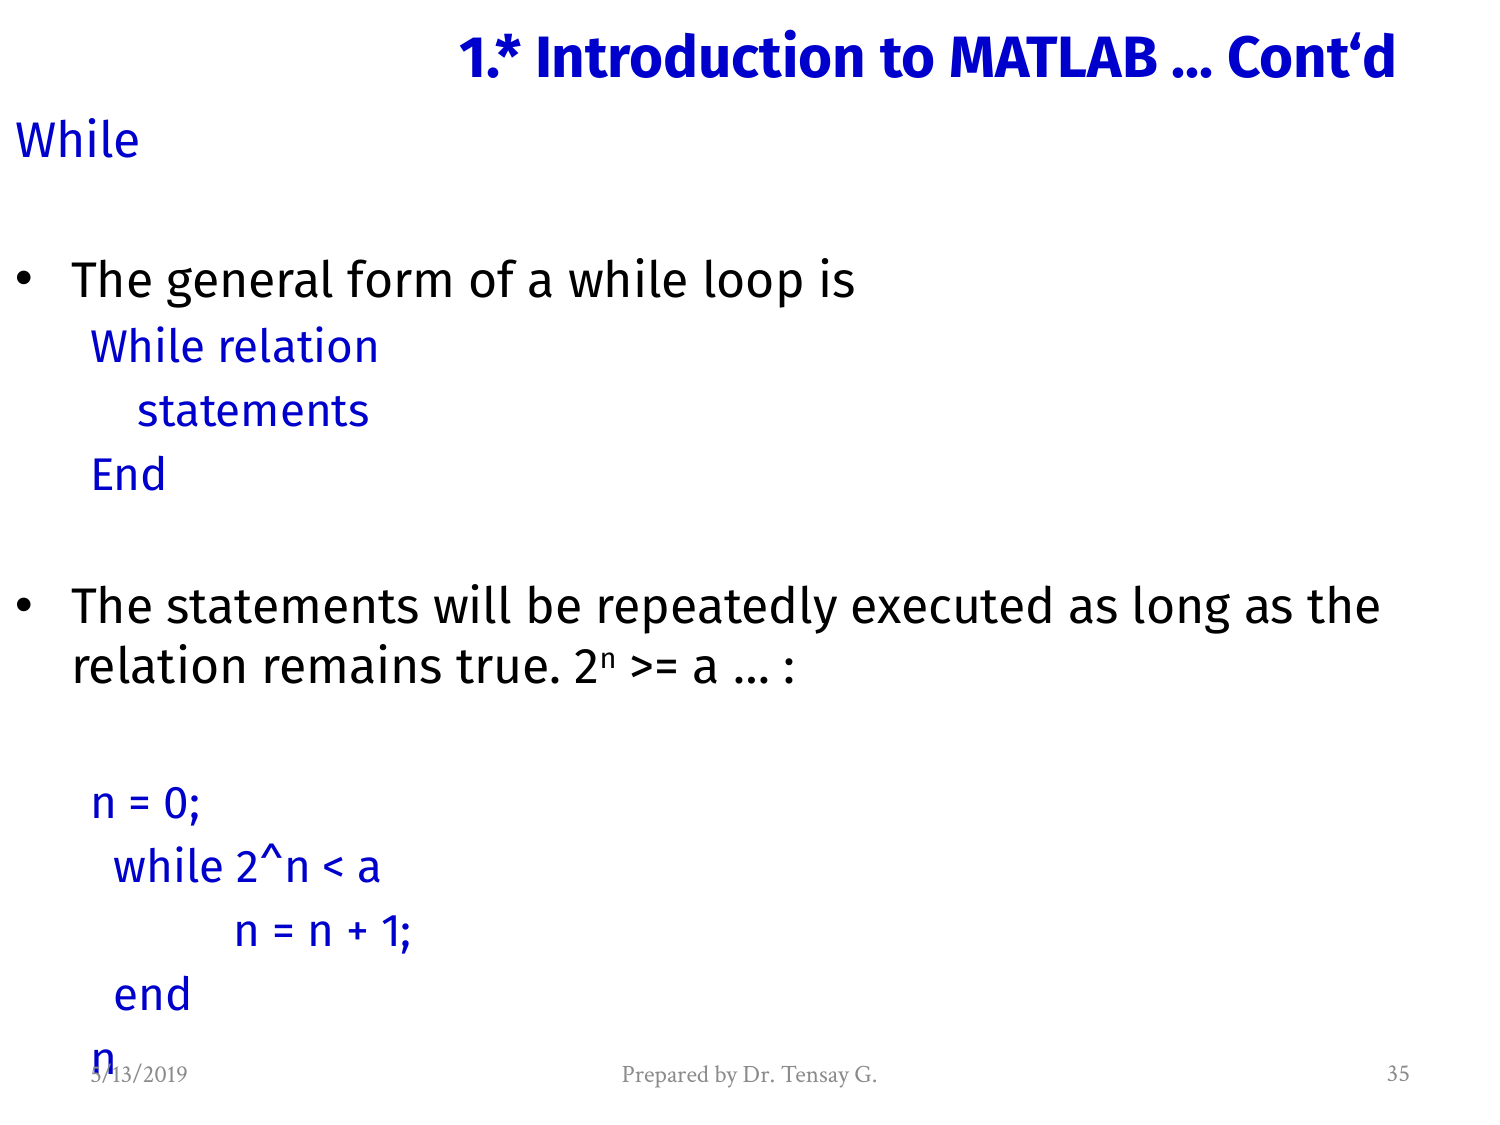

# 1.* Introduction to MATLAB ... Cont‘d
While

The general form of a while loop is
While relation
    statements
End

The statements will be repeatedly executed as long as the relation remains true. 2n >= a … :

n = 0;
  while 2^n < a
            n = n + 1;
  end
n
5/13/2019
Prepared by Dr. Tensay G.
35